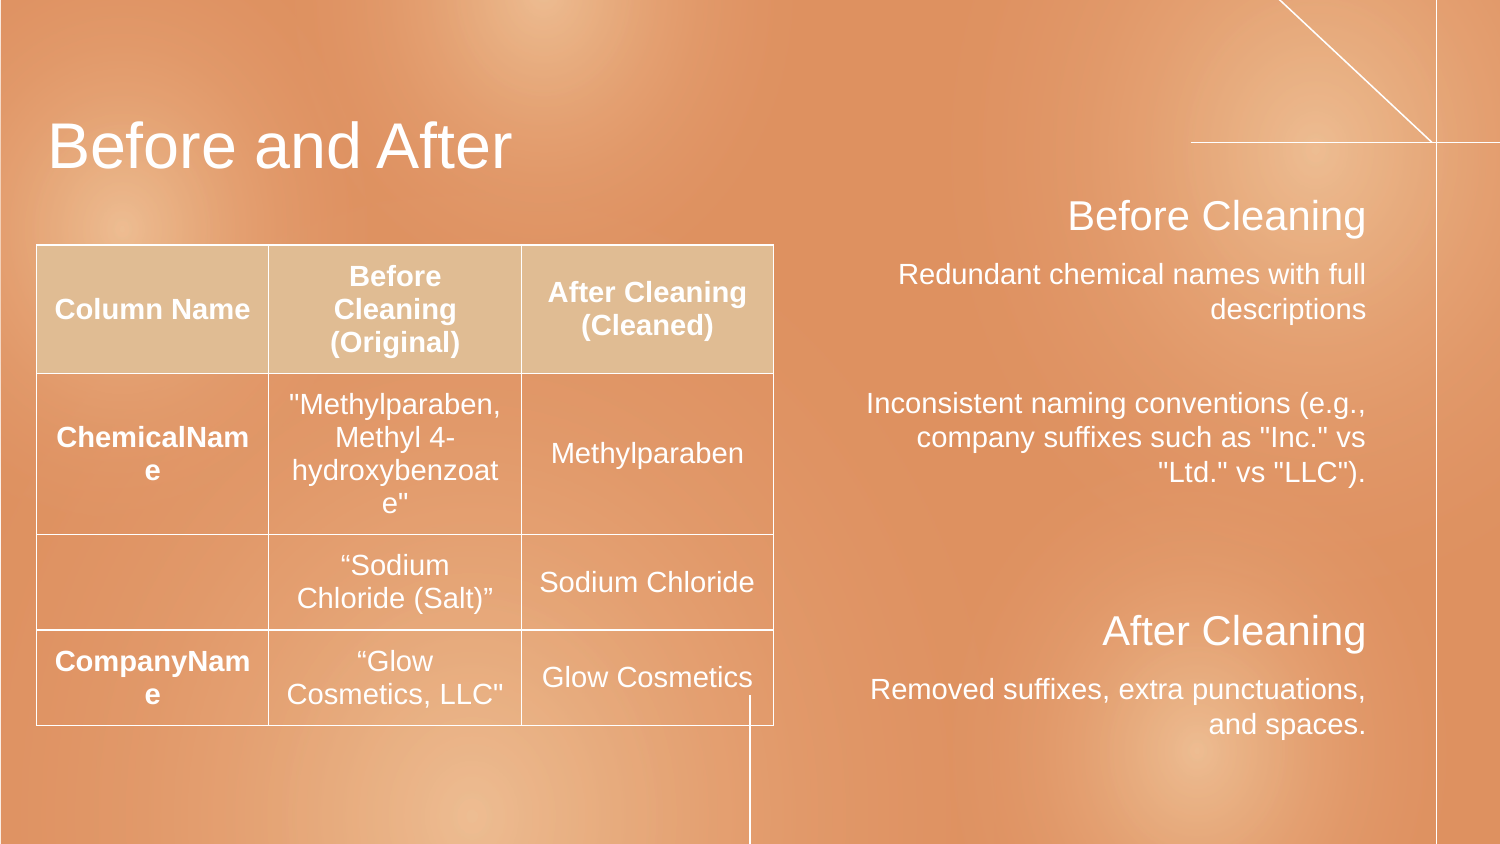

# Before and After
Before Cleaning
Redundant chemical names with full descriptions
| Column Name | Before Cleaning (Original) | After Cleaning (Cleaned) |
| --- | --- | --- |
| ChemicalName | "Methylparaben, Methyl 4-hydroxybenzoate" | Methylparaben |
|  | “Sodium Chloride (Salt)” | Sodium Chloride |
| CompanyName | “Glow Cosmetics, LLC" | Glow Cosmetics |
Inconsistent naming conventions (e.g., company suffixes such as "Inc." vs "Ltd." vs "LLC").
After Cleaning
Removed suffixes, extra punctuations, and spaces.